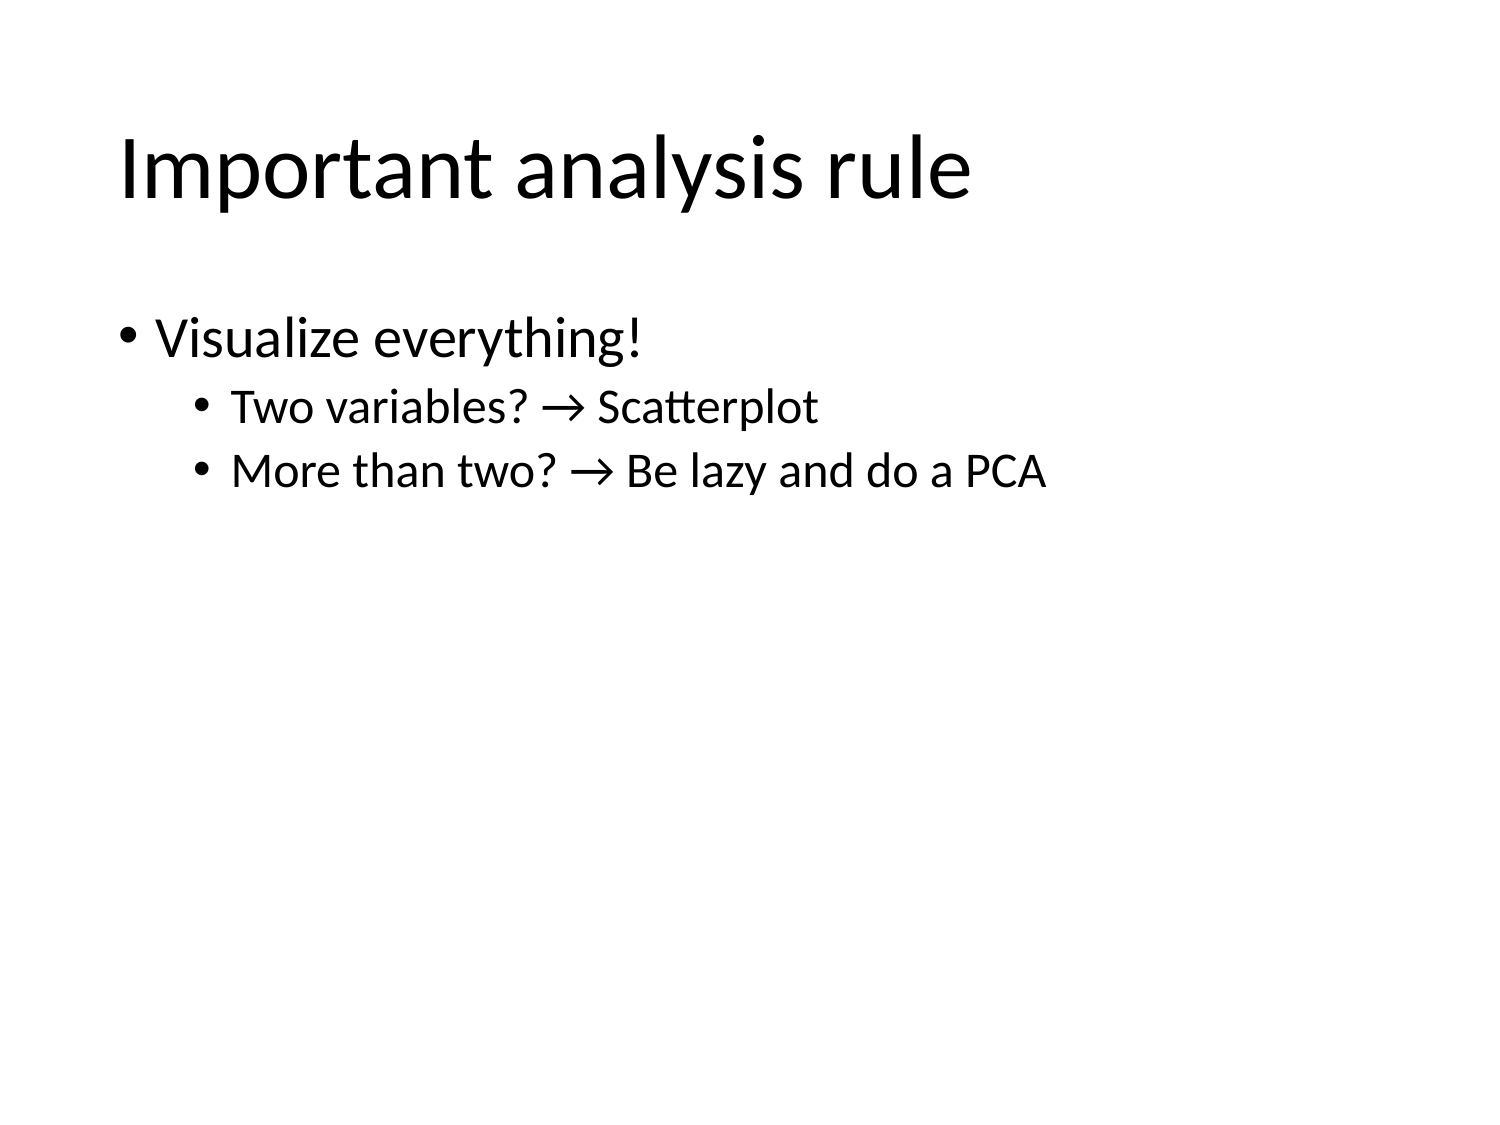

# Important analysis rule
Visualize everything!
Two variables? → Scatterplot
More than two? → Be lazy and do a PCA